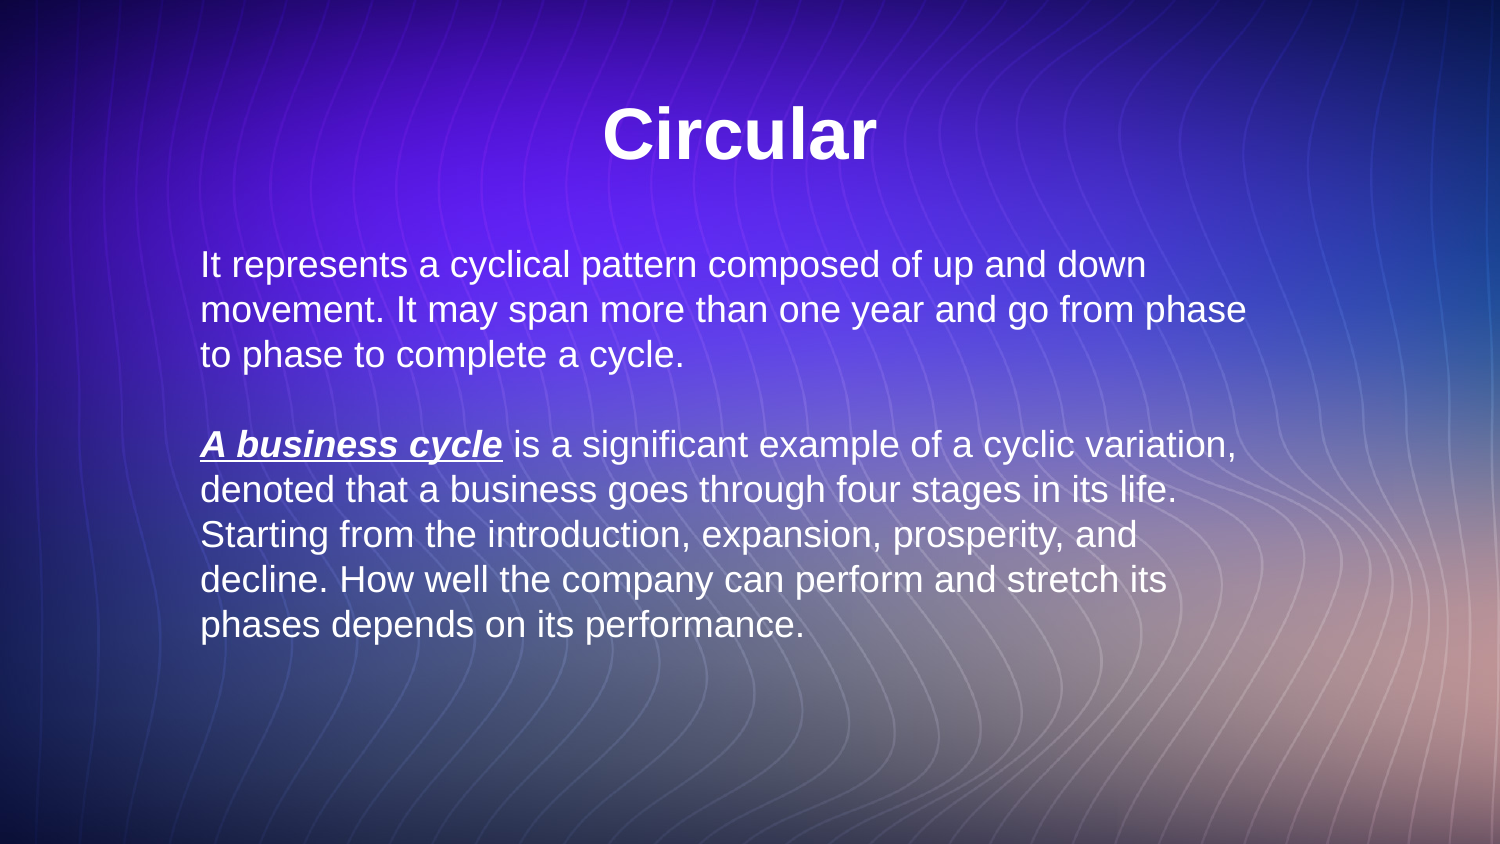

# Circular

It represents a cyclical pattern composed of up and down movement. It may span more than one year and go from phase to phase to complete a cycle.

A business cycle is a significant example of a cyclic variation, denoted that a business goes through four stages in its life. Starting from the introduction, expansion, prosperity, and decline. How well the company can perform and stretch its phases depends on its performance.